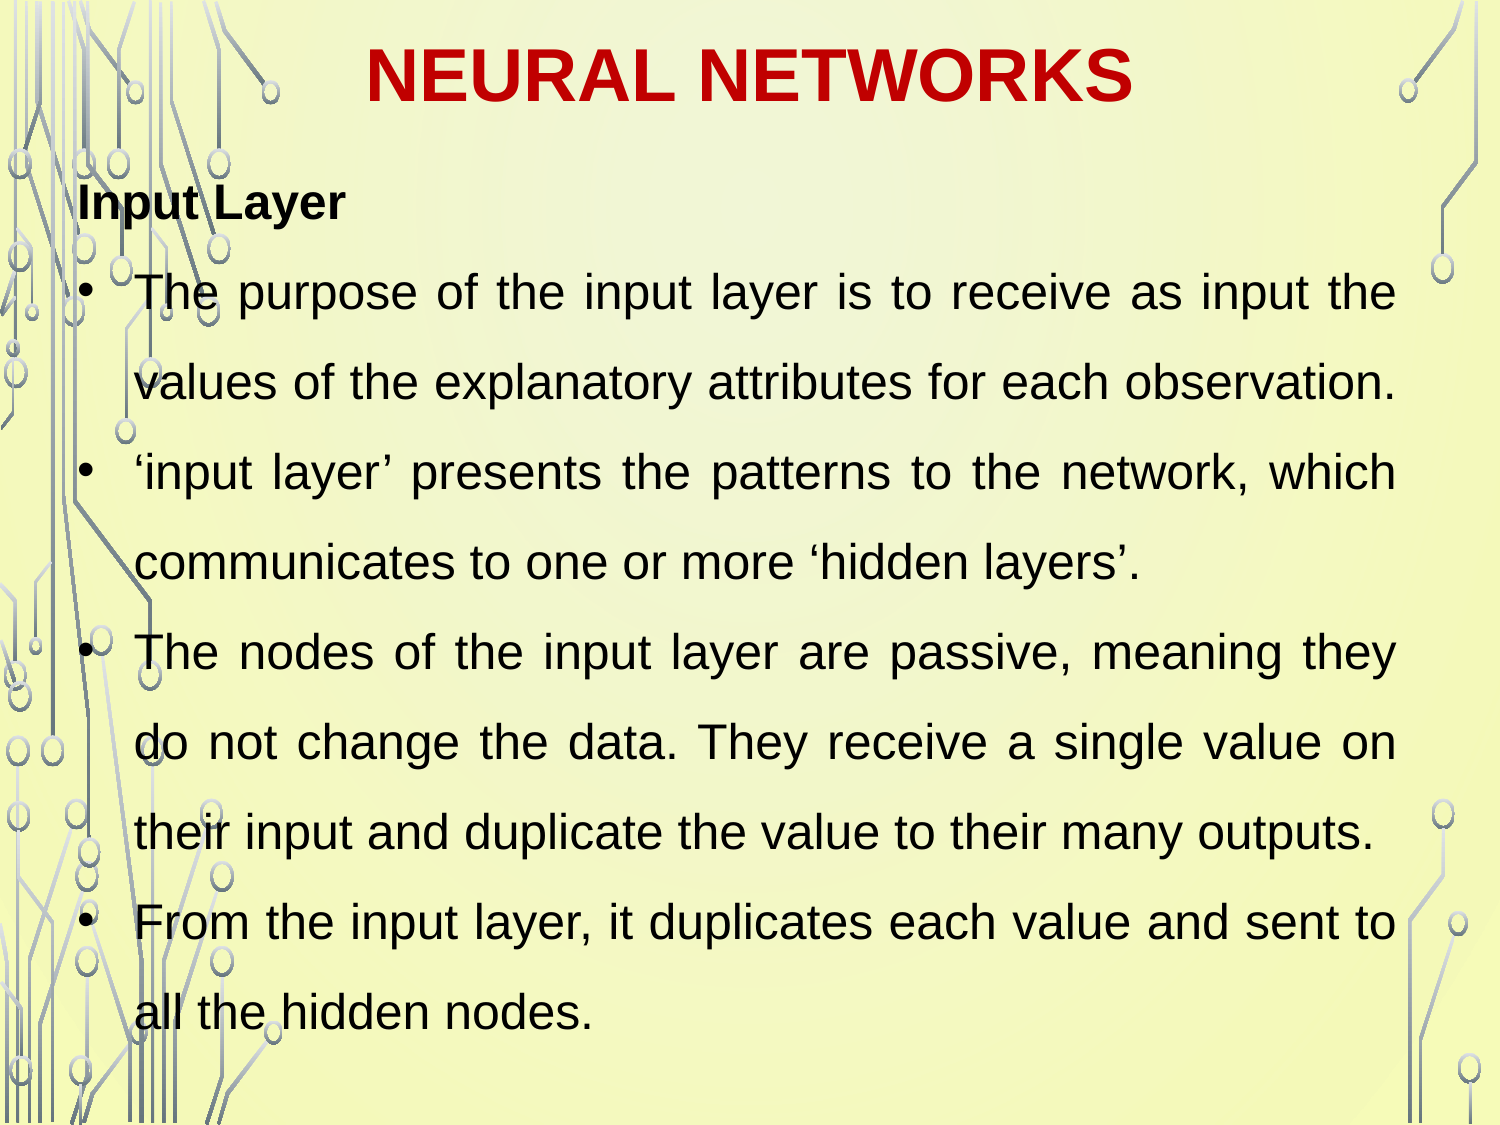

# Neural Networks
Input Layer
The purpose of the input layer is to receive as input the values of the explanatory attributes for each observation.
‘input layer’ presents the patterns to the network, which communicates to one or more ‘hidden layers’.
The nodes of the input layer are passive, meaning they do not change the data. They receive a single value on their input and duplicate the value to their many outputs.
From the input layer, it duplicates each value and sent to all the hidden nodes.